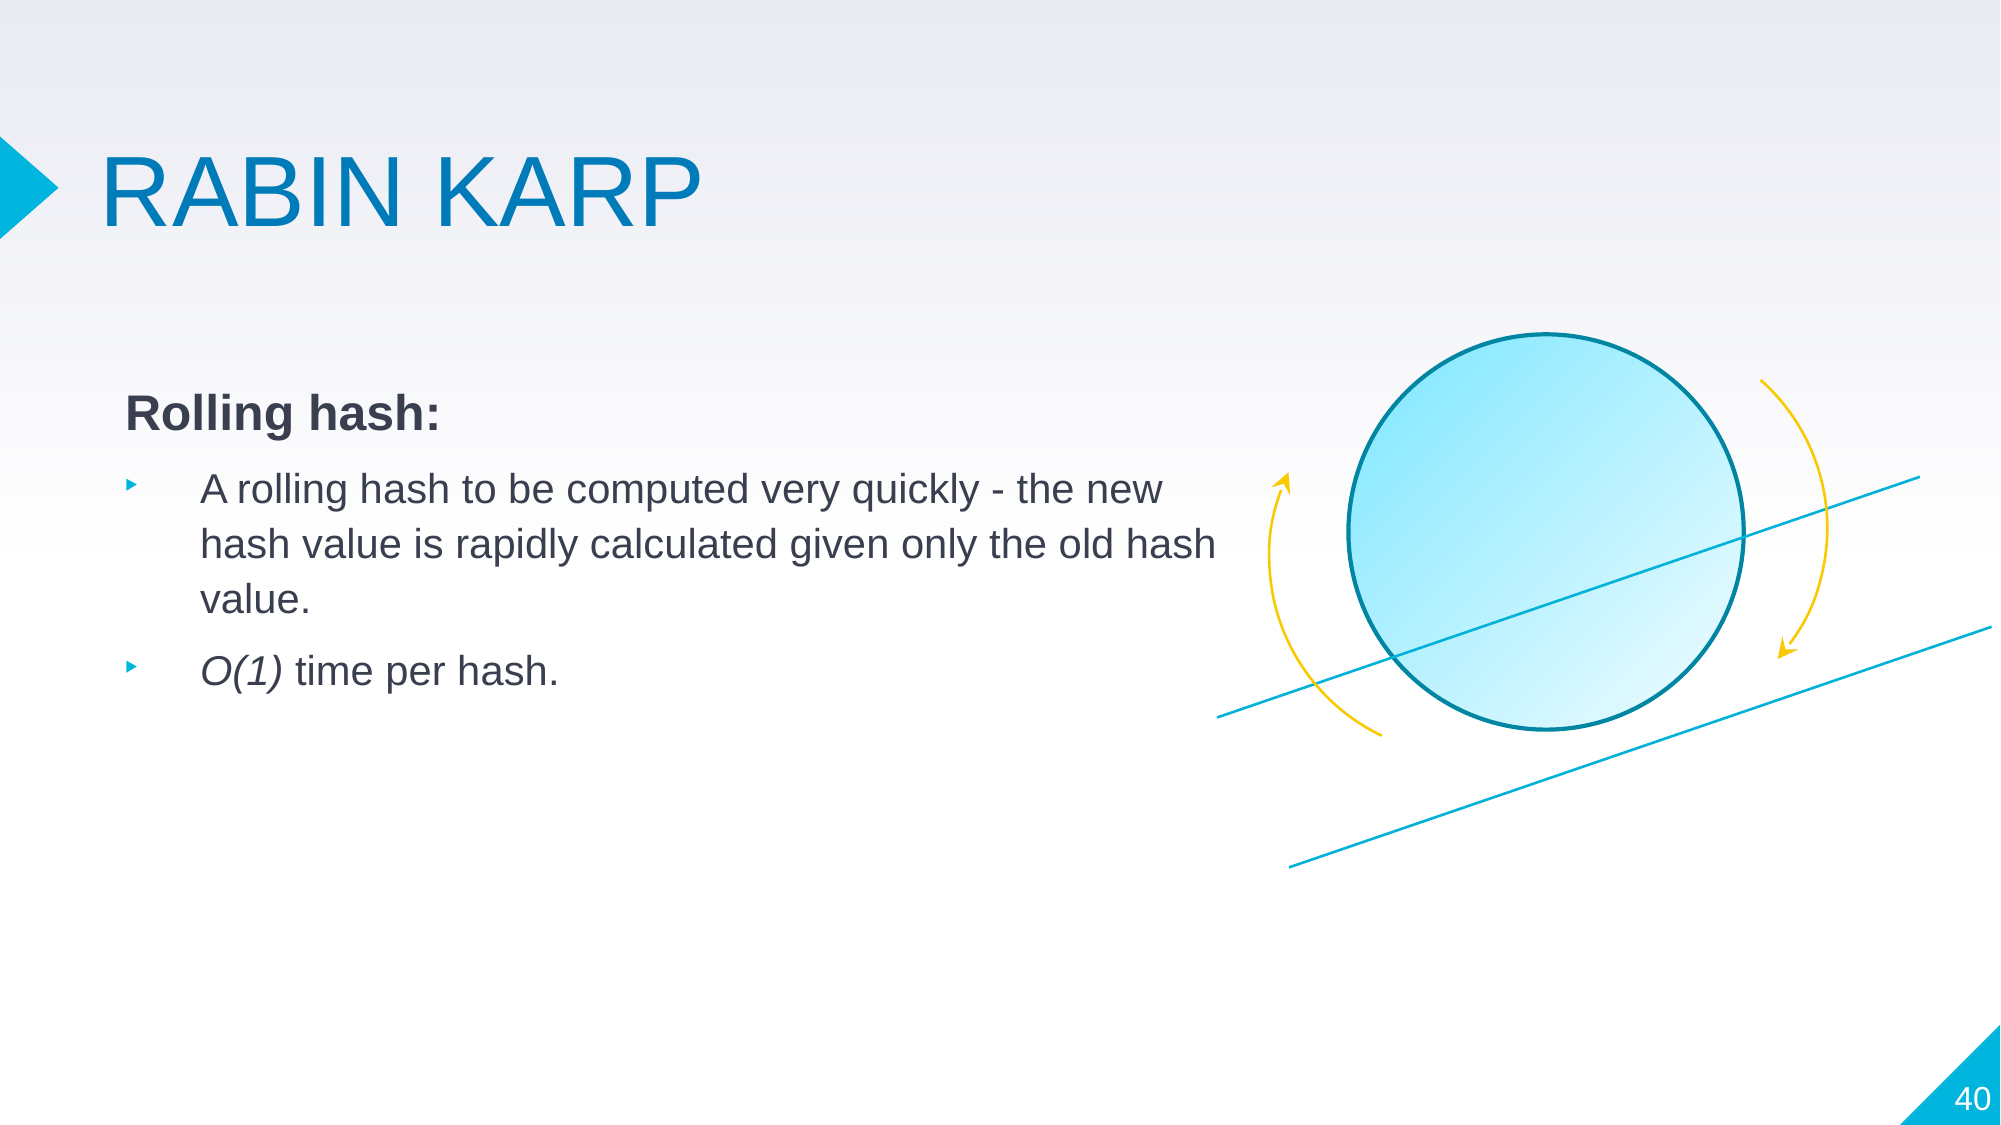

# RABIN KARP

Rolling hash:
A rolling hash to be computed very quickly - the new hash value is rapidly calculated given only the old hash value.
O(1) time per hash.

40